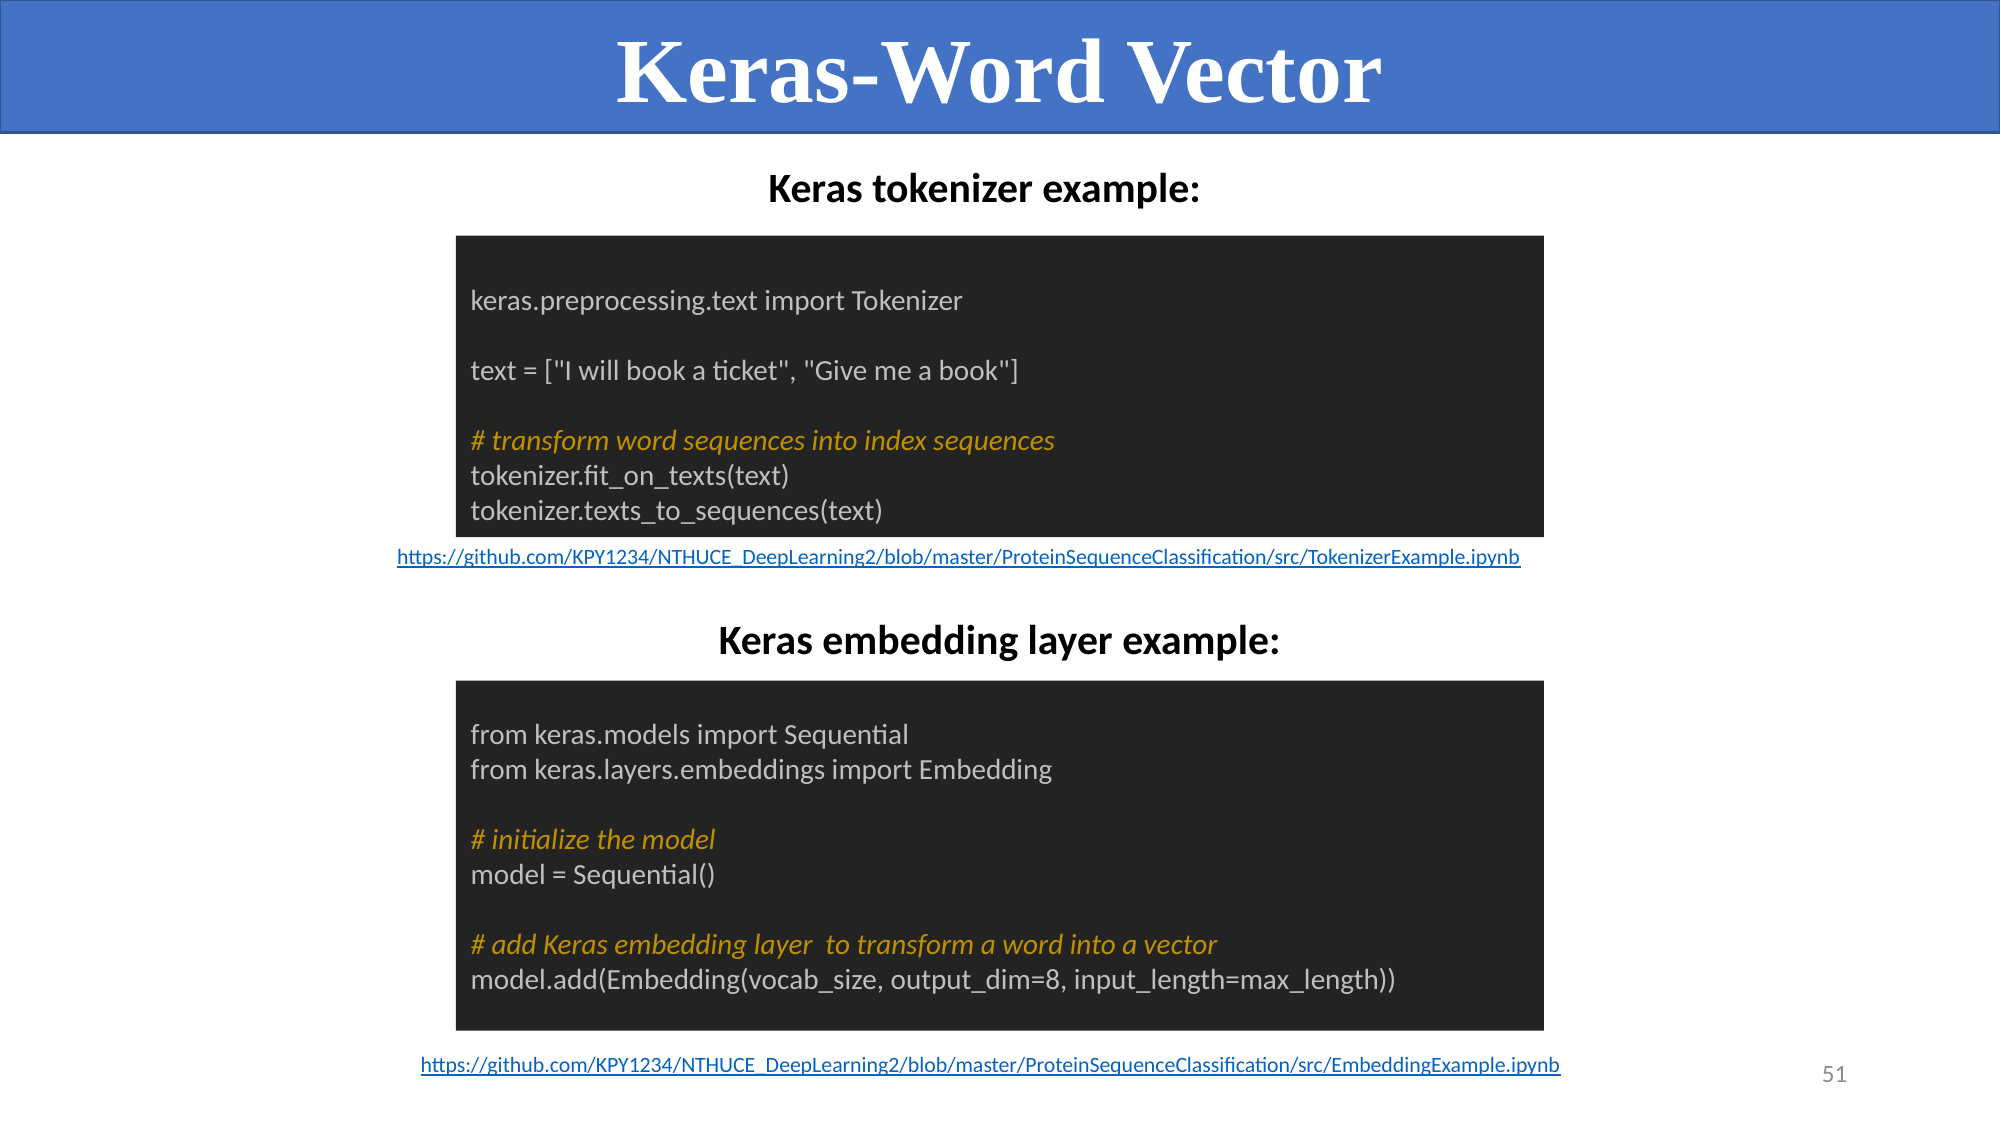

Keras-Word Vector
Keras tokenizer example:

keras.preprocessing.text import Tokenizer

text = ["I will book a ticket", "Give me a book"]

# transform word sequences into index sequences tokenizer.fit_on_texts(text)
tokenizer.texts_to_sequences(text)
https://github.com/KPY1234/NTHUCE_DeepLearning2/blob/master/ProteinSequenceClassification/src/TokenizerExample.ipynb
Keras embedding layer example:
from keras.models import Sequential
from keras.layers.embeddings import Embedding

# initialize the model
model = Sequential()

# add Keras embedding layer  to transform a word into a vector
model.add(Embedding(vocab_size, output_dim=8, input_length=max_length))
51
https://github.com/KPY1234/NTHUCE_DeepLearning2/blob/master/ProteinSequenceClassification/src/EmbeddingExample.ipynb